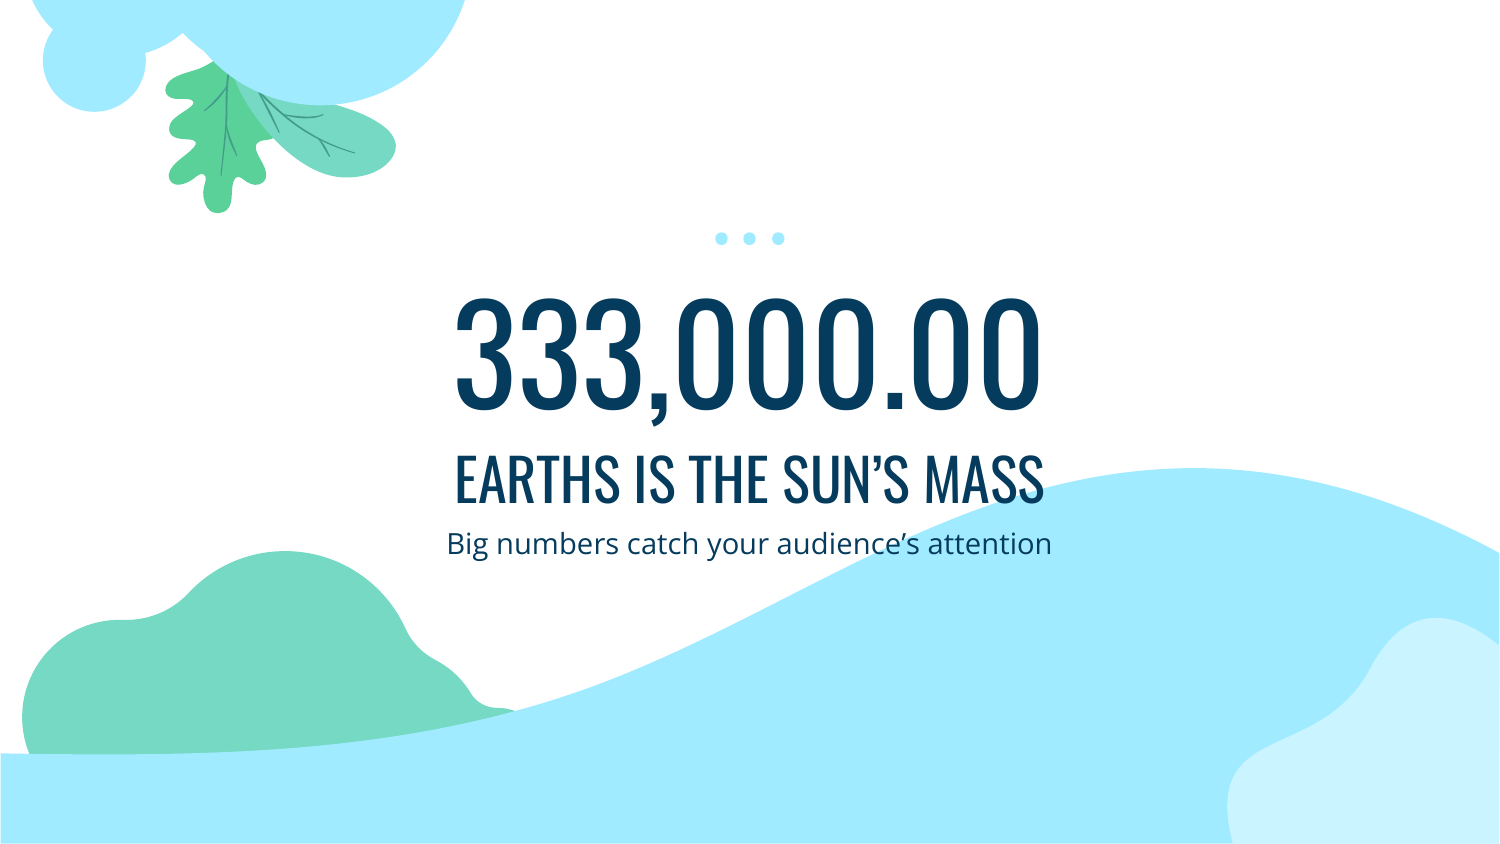

333,000.00
# EARTHS IS THE SUN’S MASS
Big numbers catch your audience’s attention